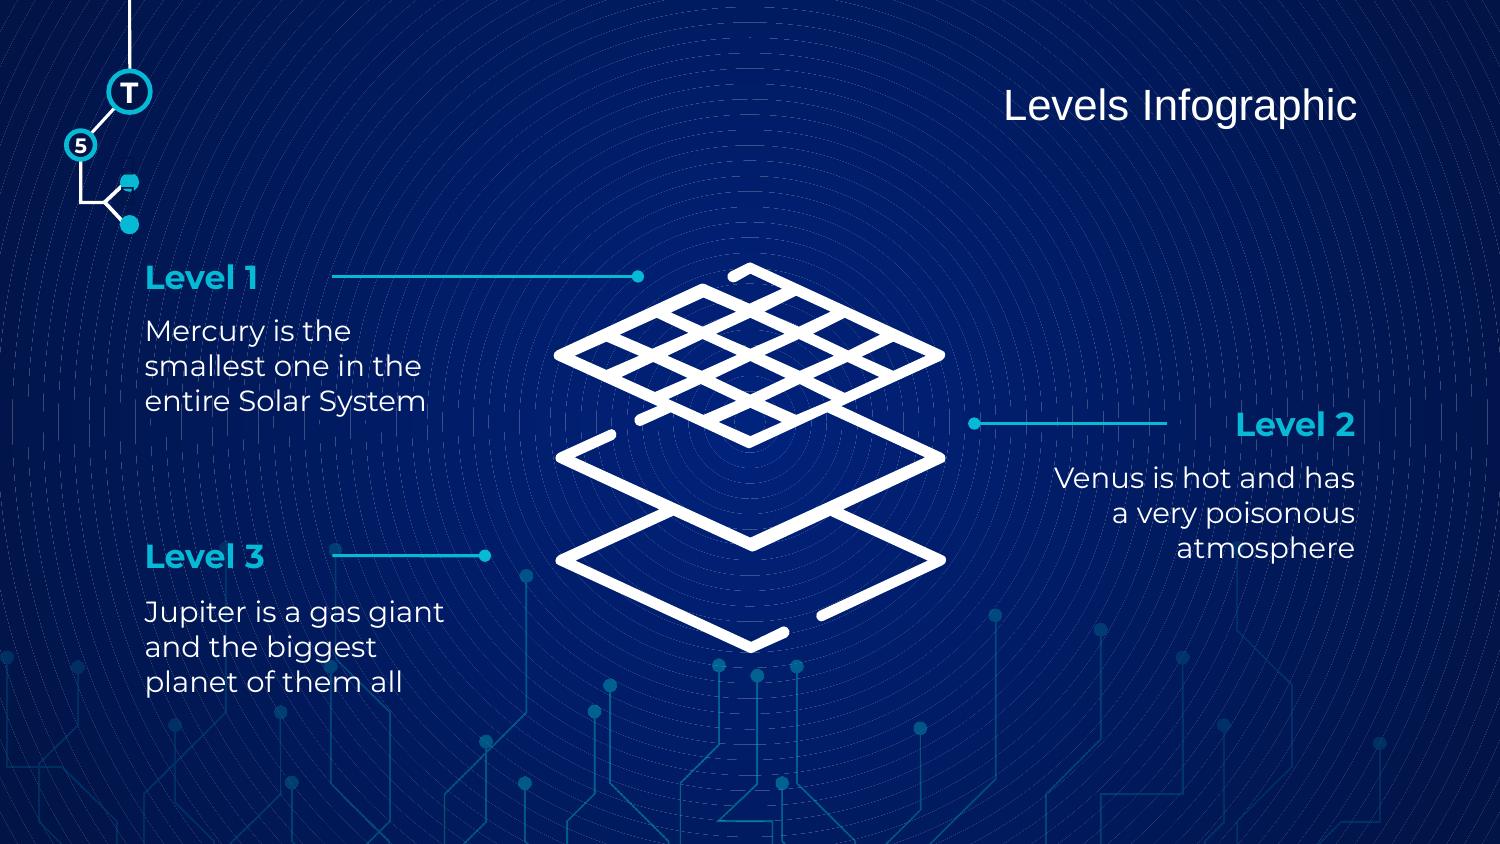

# Levels Infographic
T
5
🠺

🠺
Level 1

Mercury is the smallest one in the entire Solar System
Level 2
Venus is hot and has a very poisonous atmosphere

Level 3
Jupiter is a gas giant and the biggest planet of them all